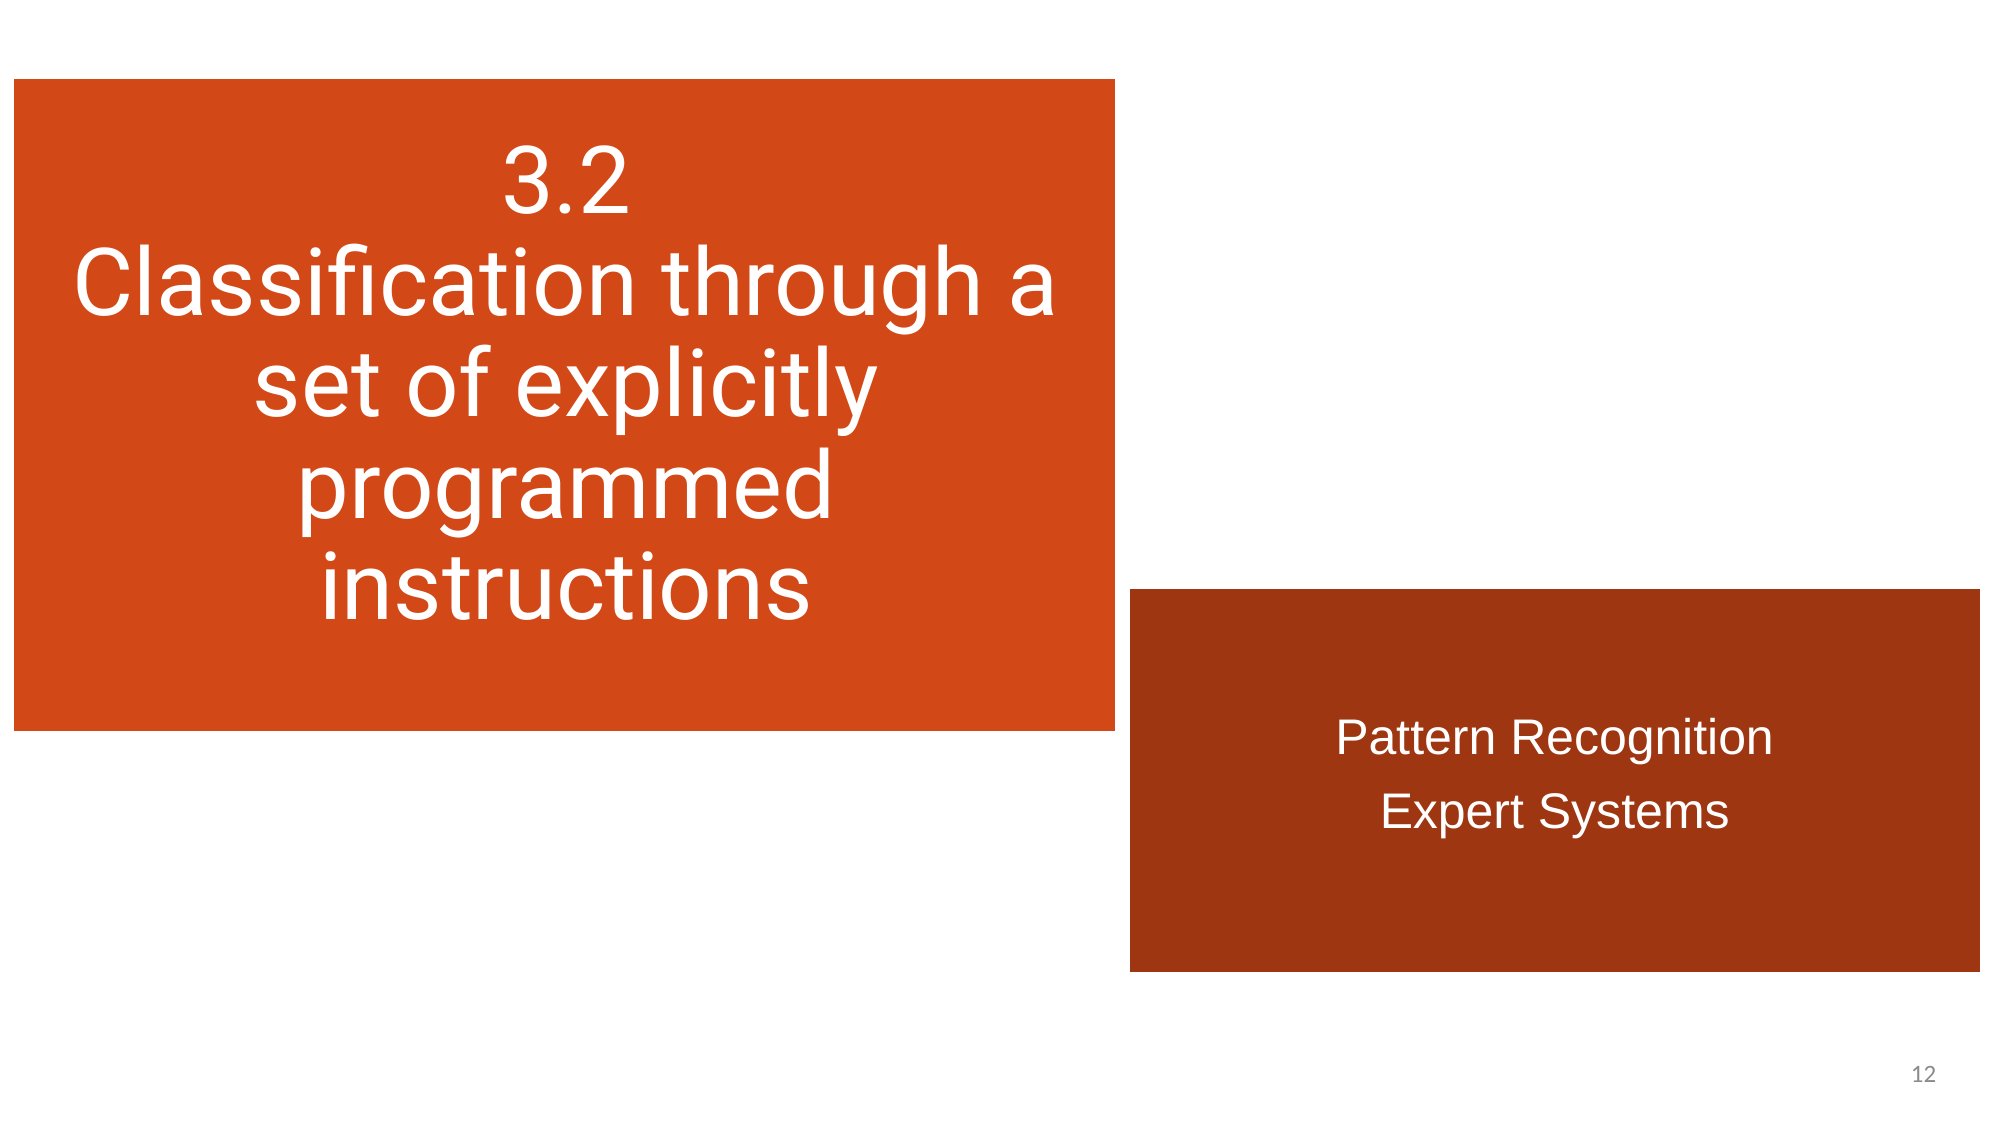

# 3.2 Classification through a set of explicitly programmed instructions
Pattern Recognition
Expert Systems
12